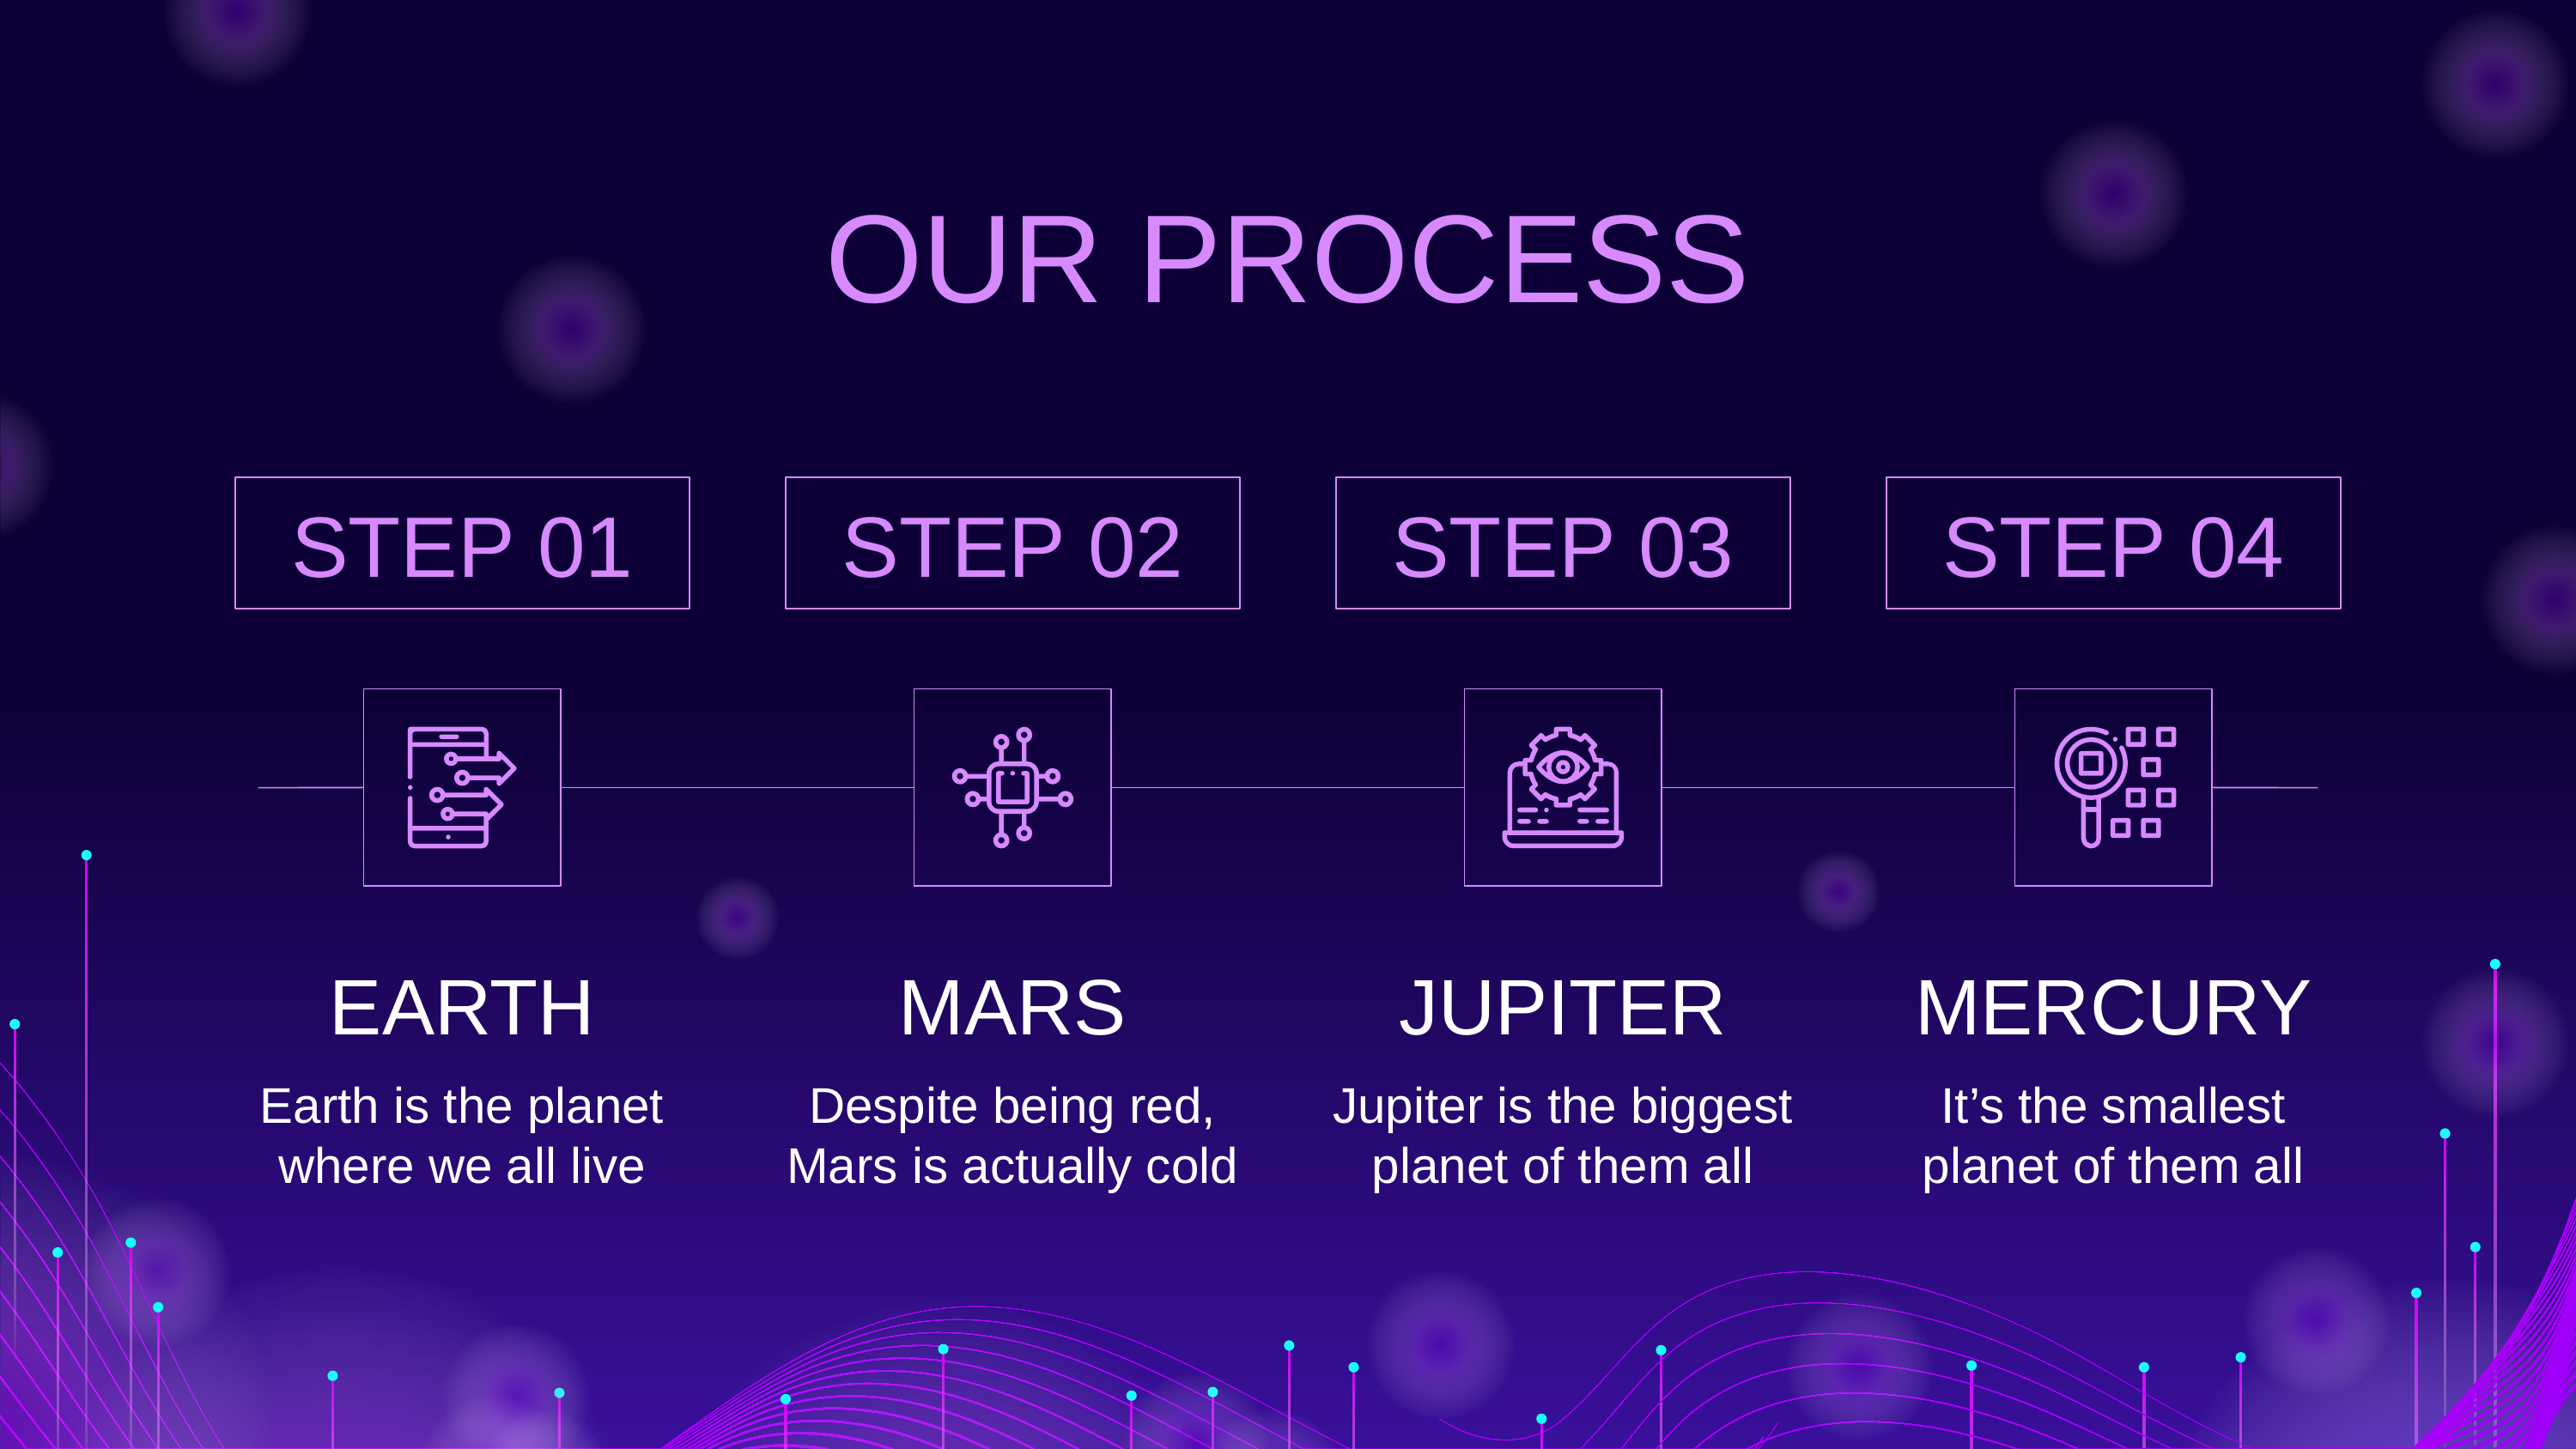

# OUR PROCESS

STEP 01
STEP 02
STEP 03
STEP 04

EARTH
MARS
JUPITER
MERCURY
Earth is the planet where we all live
Despite being red, Mars is actually cold
Jupiter is the biggest planet of them all
It’s the smallest planet of them all